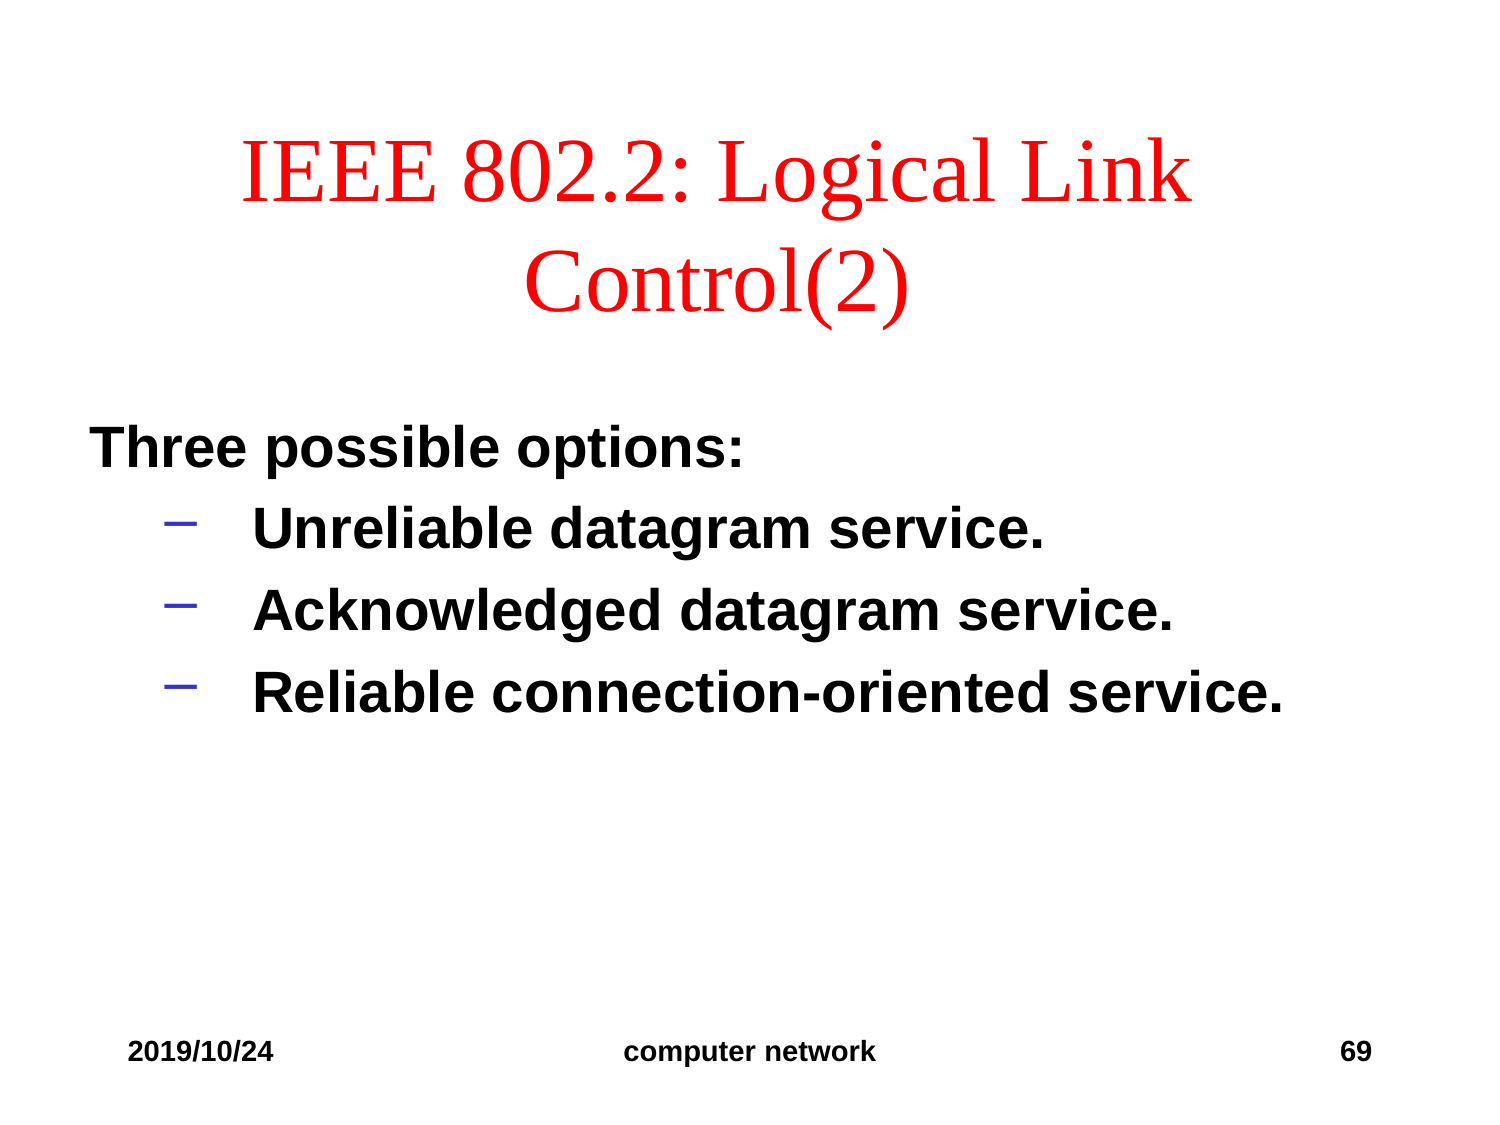

# IEEE 802.2: Logical Link Control(2)
Three possible options:
Unreliable datagram service.
Acknowledged datagram service.
Reliable connection-oriented service.

2019/10/24
computer network
69